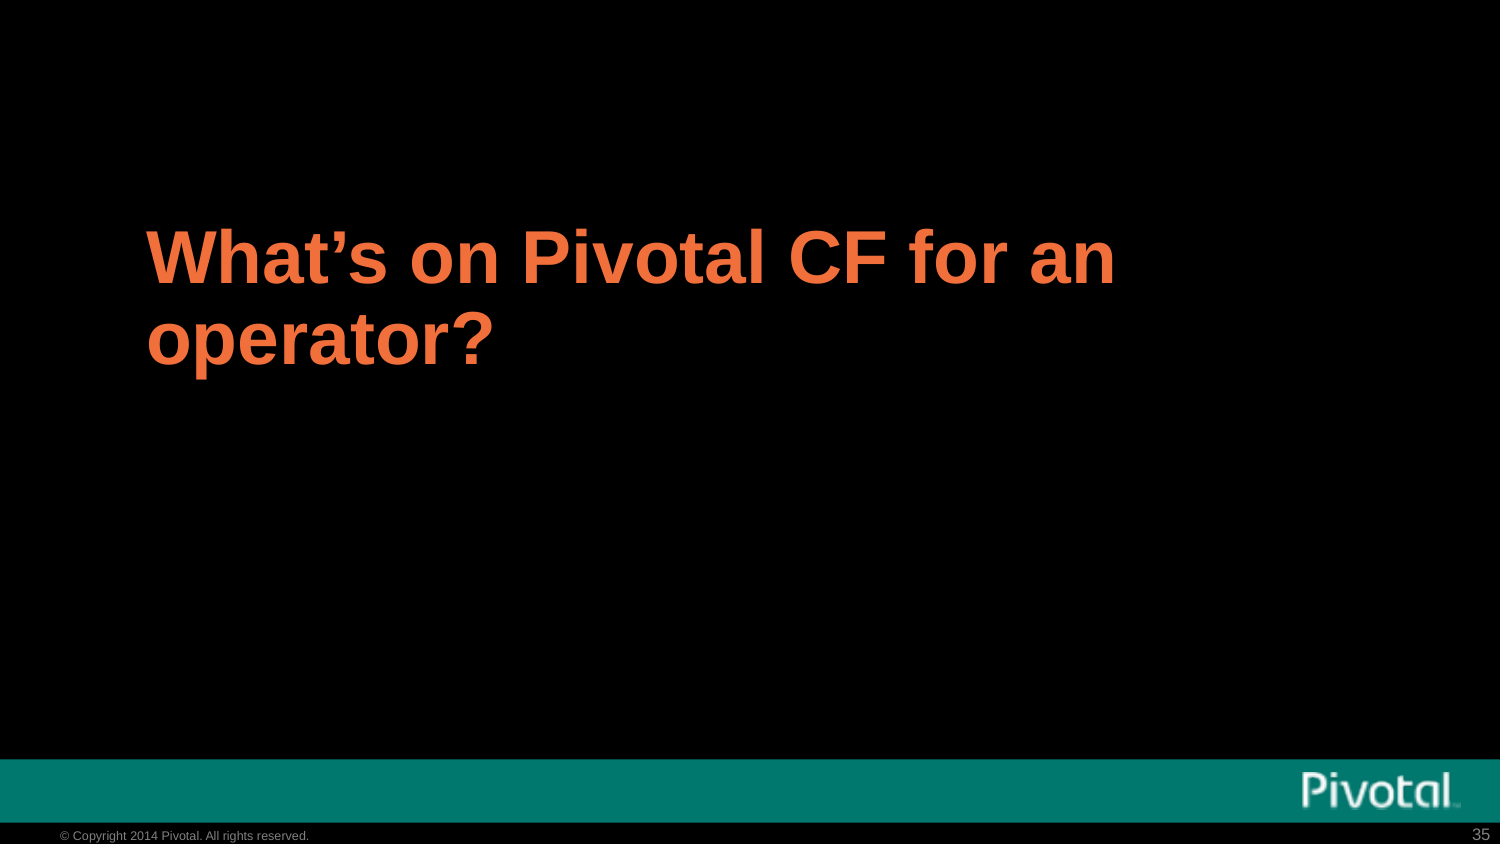

# What’s on Pivotal CF for an operator?

35